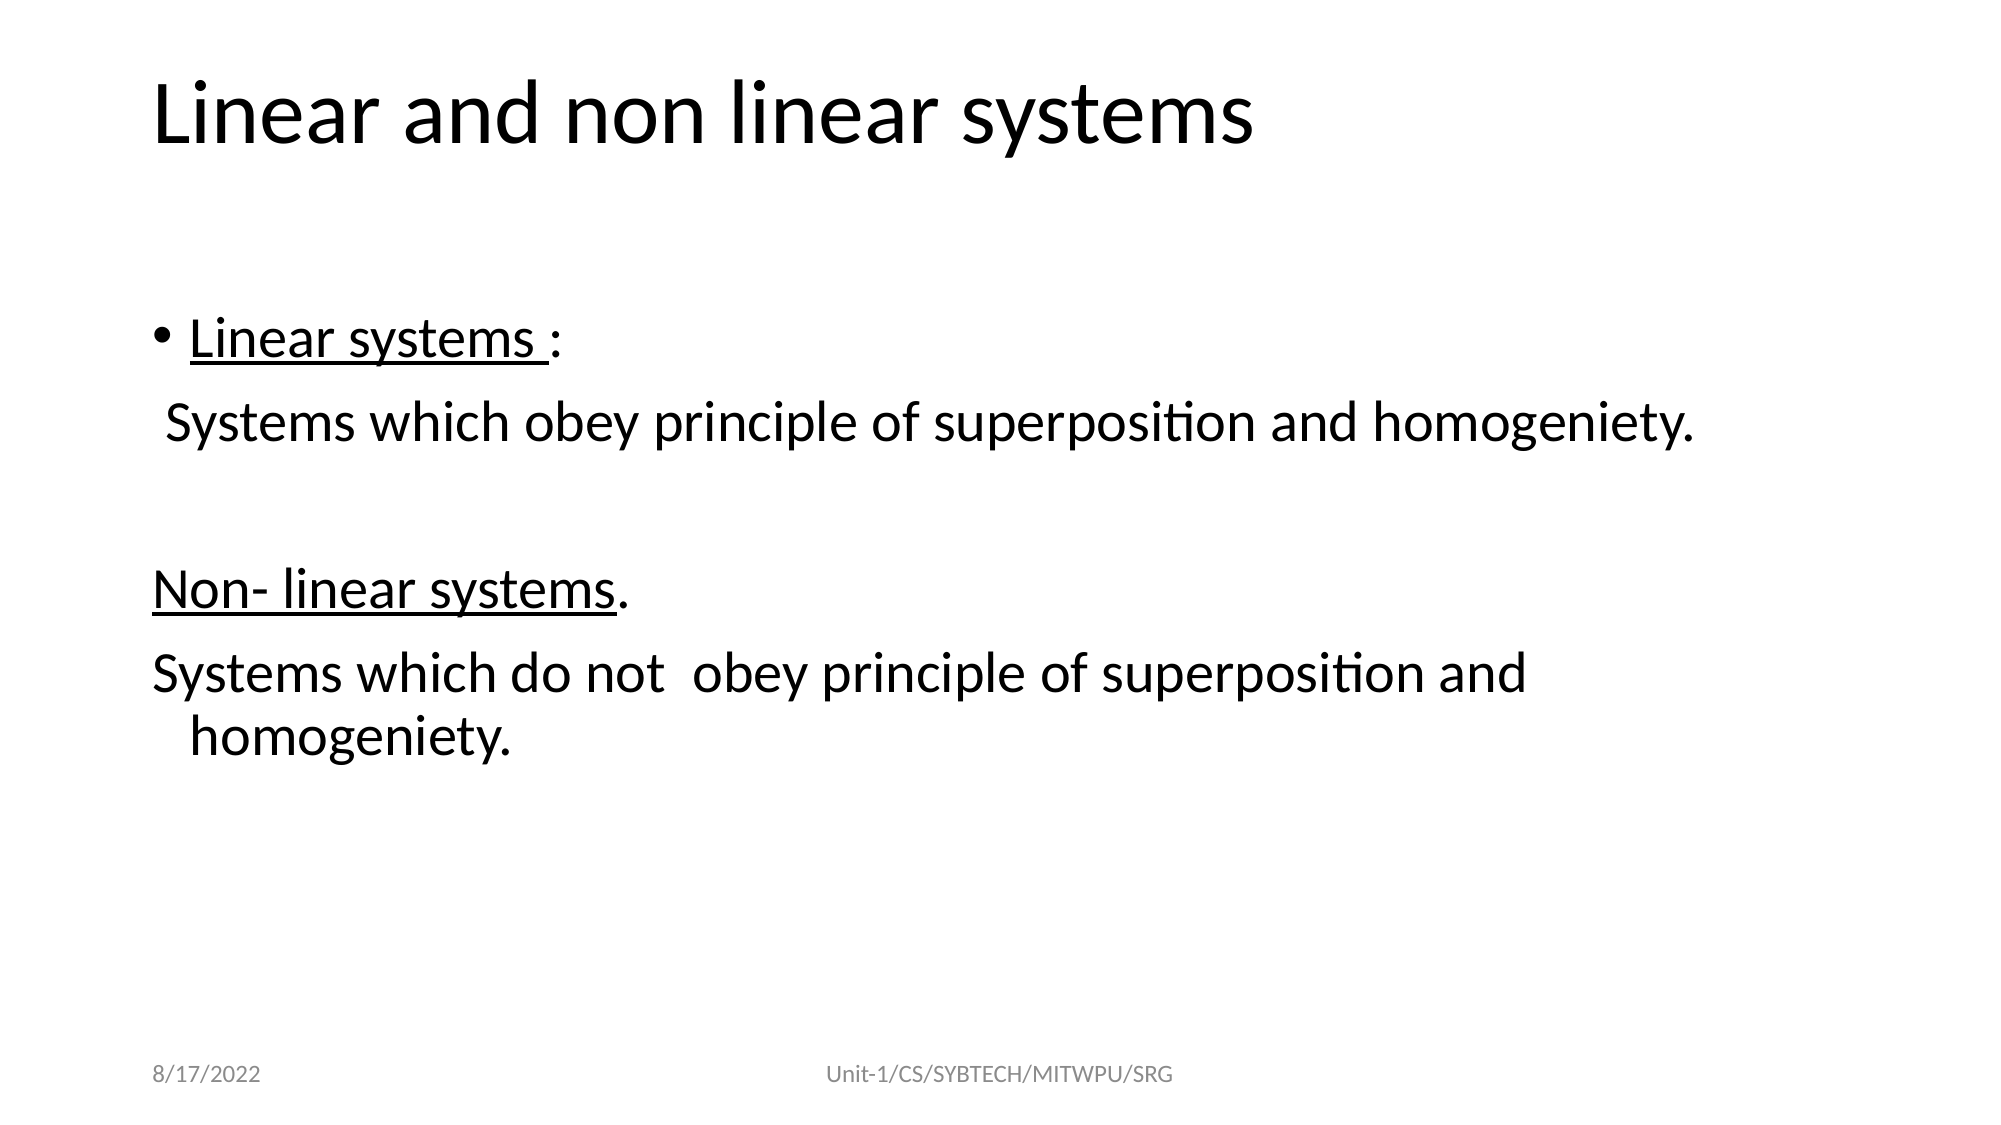

# Linear and non linear systems
Linear systems :
 Systems which obey principle of superposition and homogeniety.

Non- linear systems.
Systems which do not  obey principle of superposition and homogeniety.

8/17/2022
Unit-1/CS/SYBTECH/MITWPU/SRG